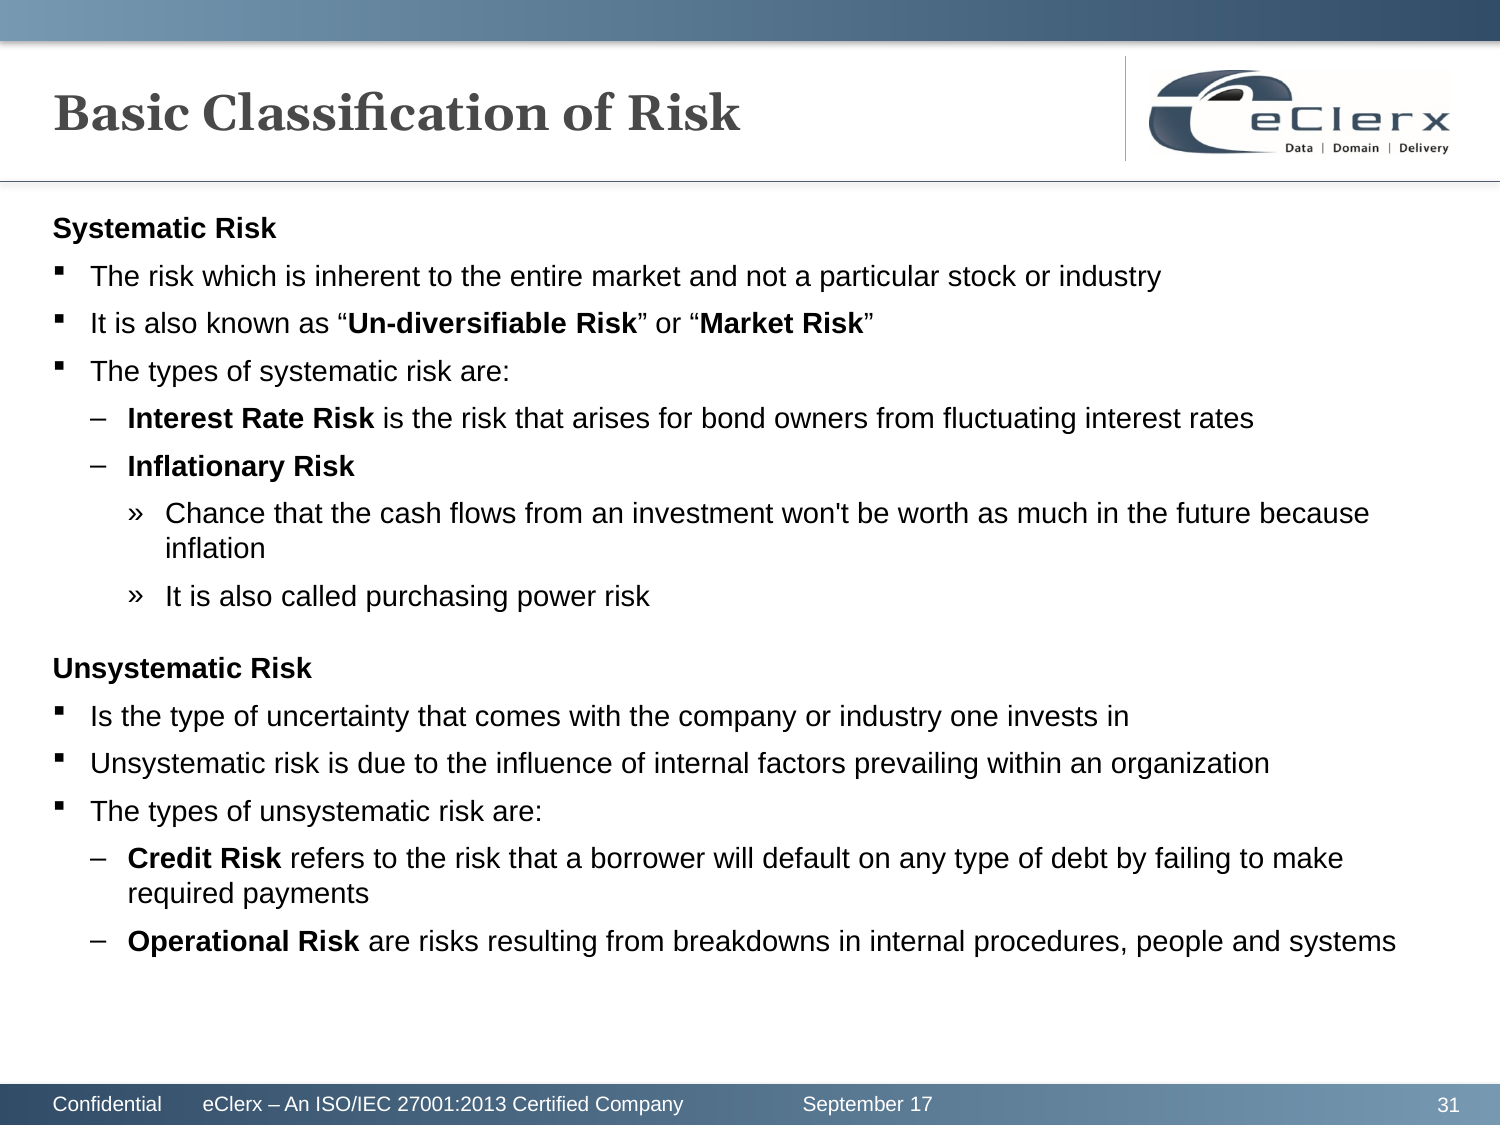

# Basic Classification of Risk
Systematic Risk
The risk which is inherent to the entire market and not a particular stock or industry
It is also known as “Un-diversifiable Risk” or “Market Risk”
The types of systematic risk are:
Interest Rate Risk is the risk that arises for bond owners from fluctuating interest rates
Inflationary Risk
Chance that the cash flows from an investment won't be worth as much in the future because inflation
It is also called purchasing power risk
Unsystematic Risk
Is the type of uncertainty that comes with the company or industry one invests in
Unsystematic risk is due to the influence of internal factors prevailing within an organization
The types of unsystematic risk are:
Credit Risk refers to the risk that a borrower will default on any type of debt by failing to make required payments
Operational Risk are risks resulting from breakdowns in internal procedures, people and systems